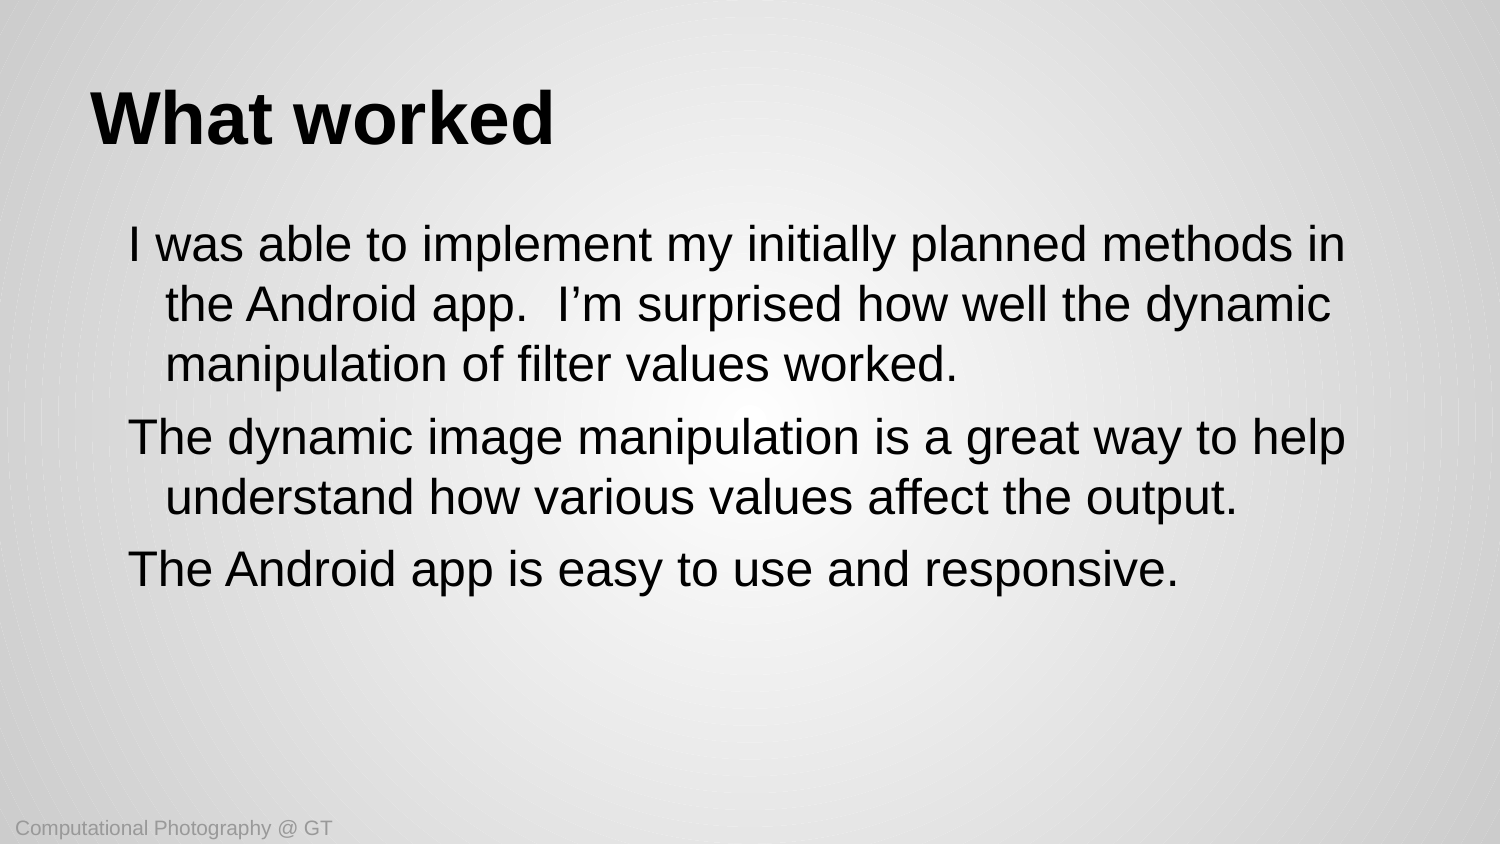

# What worked
I was able to implement my initially planned methods in the Android app.  I’m surprised how well the dynamic manipulation of filter values worked.
The dynamic image manipulation is a great way to help understand how various values affect the output.
The Android app is easy to use and responsive.
Computational Photography @ GT